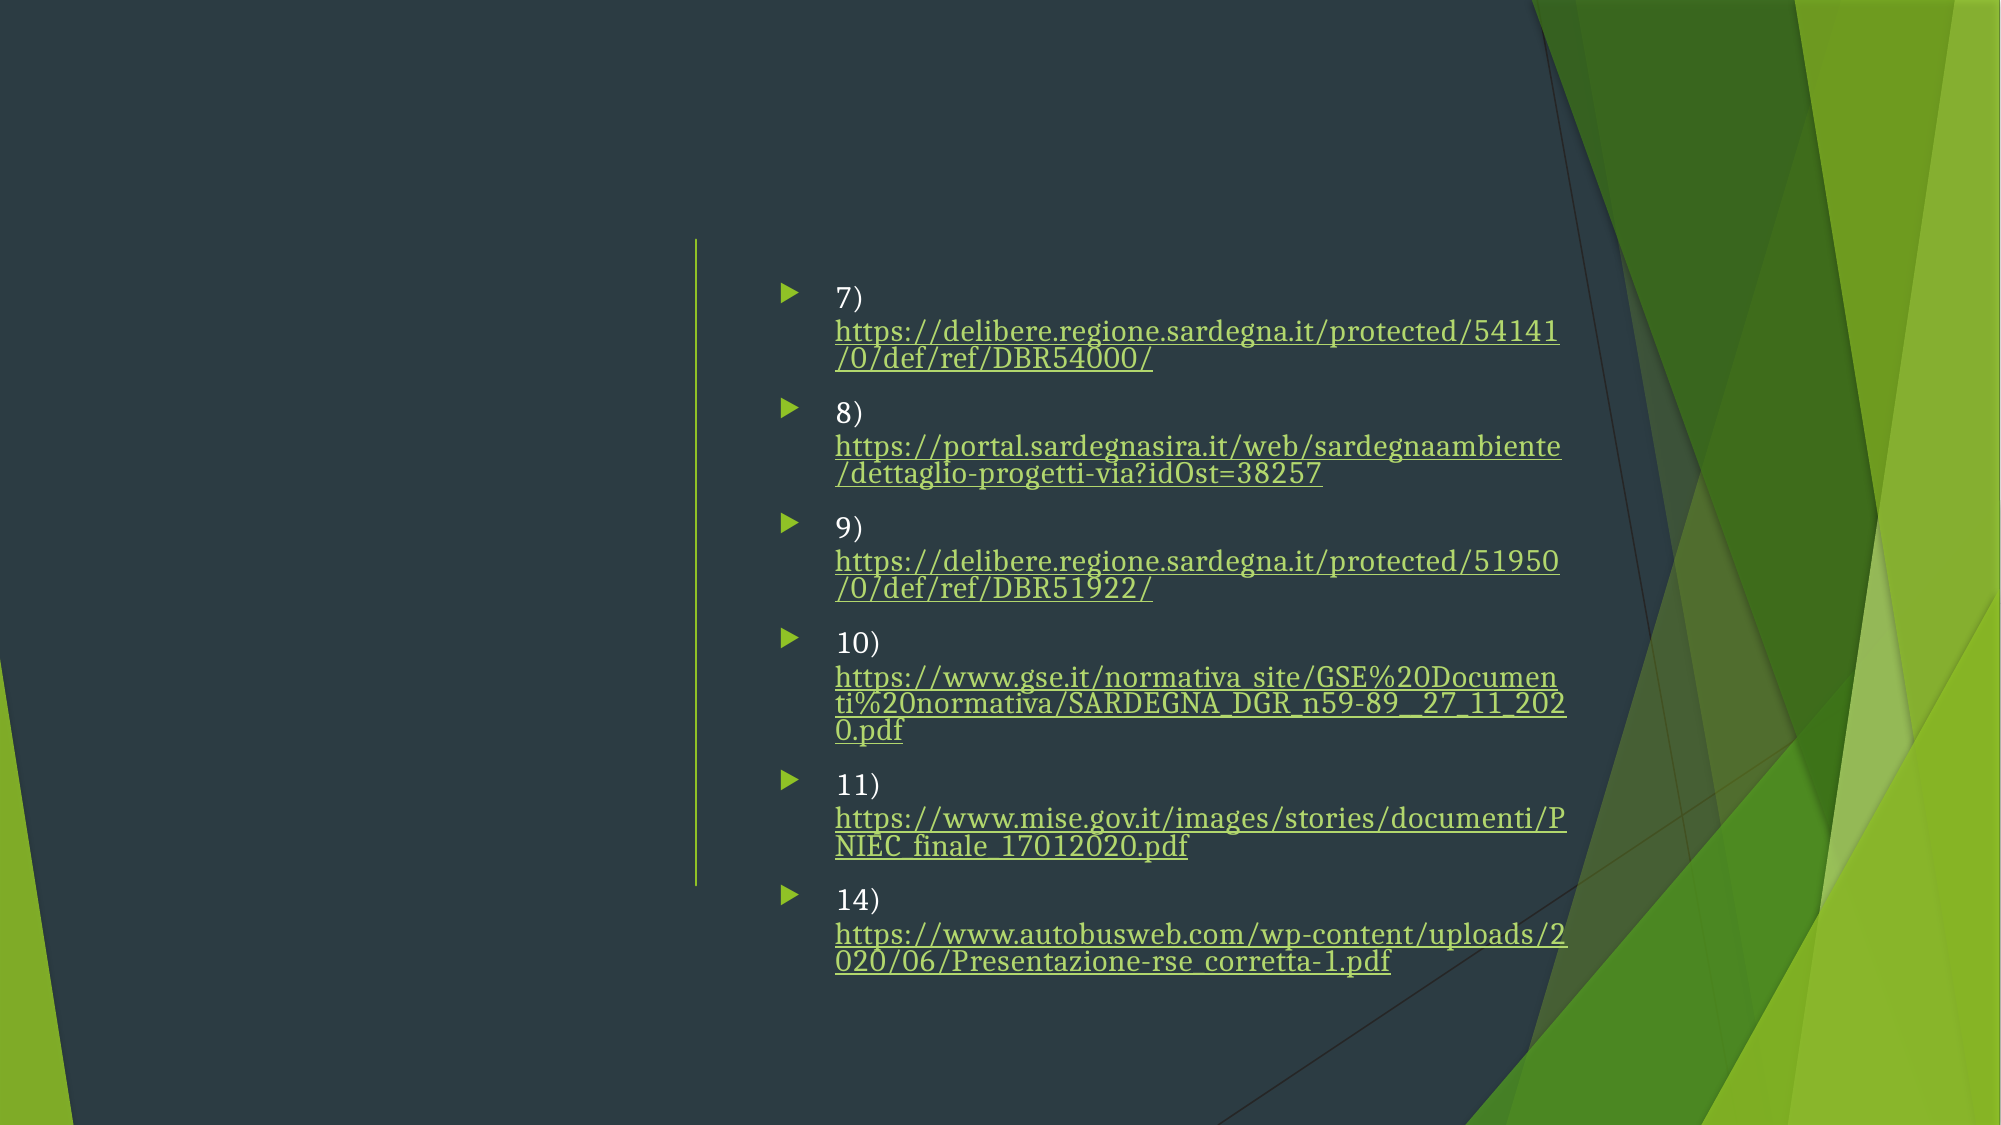

7)https://delibere.regione.sardegna.it/protected/54141/0/def/ref/DBR54000/
8) https://portal.sardegnasira.it/web/sardegnaambiente/dettaglio-progetti-via?idOst=38257
9)https://delibere.regione.sardegna.it/protected/51950/0/def/ref/DBR51922/
10)https://www.gse.it/normativa_site/GSE%20Documenti%20normativa/SARDEGNA_DGR_n59-89__27_11_2020.pdf
11)https://www.mise.gov.it/images/stories/documenti/PNIEC_finale_17012020.pdf
14) https://www.autobusweb.com/wp-content/uploads/2020/06/Presentazione-rse_corretta-1.pdf